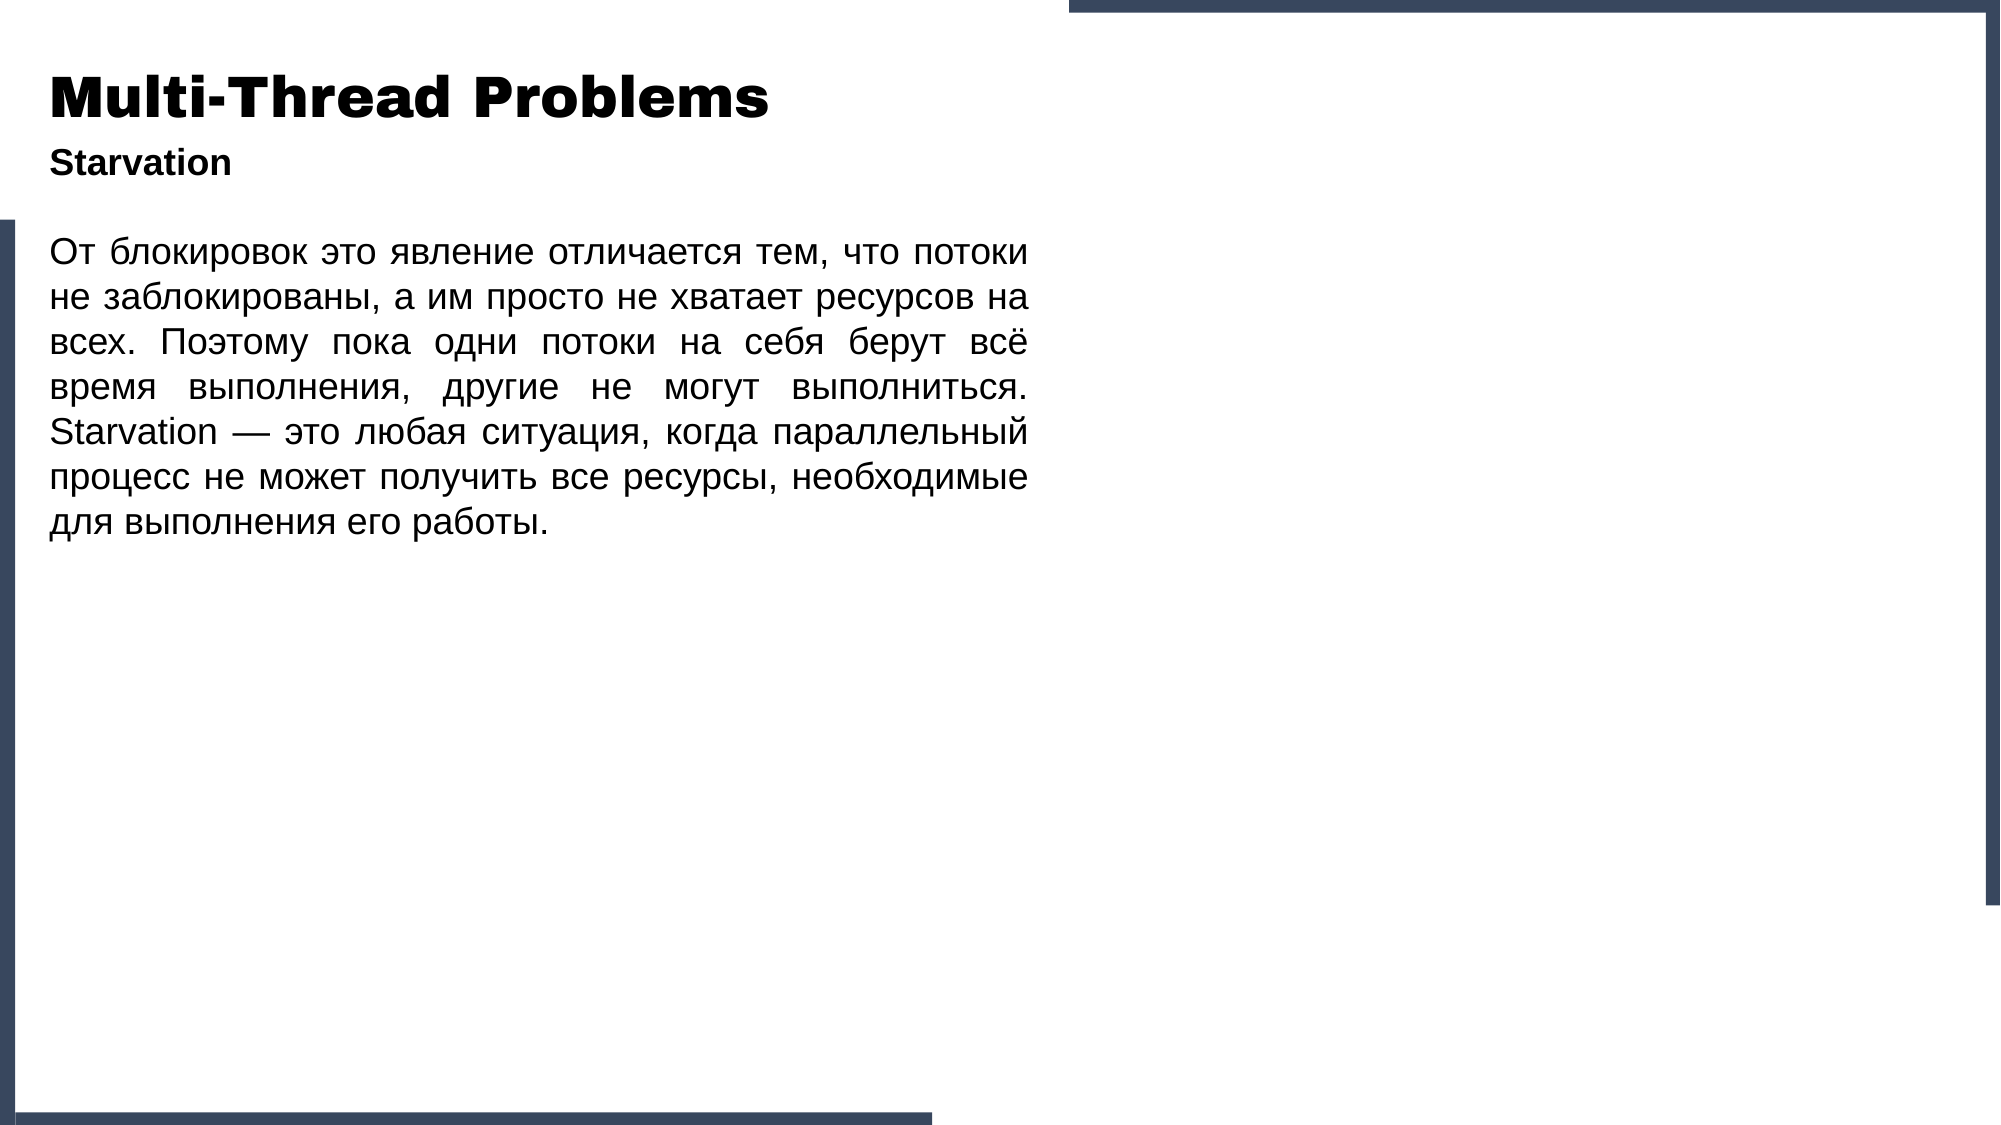

Multi-Thread Problems
Starvation

От блокировок это явление отличается тем, что потоки не заблокированы, а им просто не хватает ресурсов на всех. Поэтому пока одни потоки на себя берут всё время выполнения, другие не могут выполниться. Starvation — это любая ситуация, когда параллельный процесс не может получить все ресурсы, необходимые для выполнения его работы.